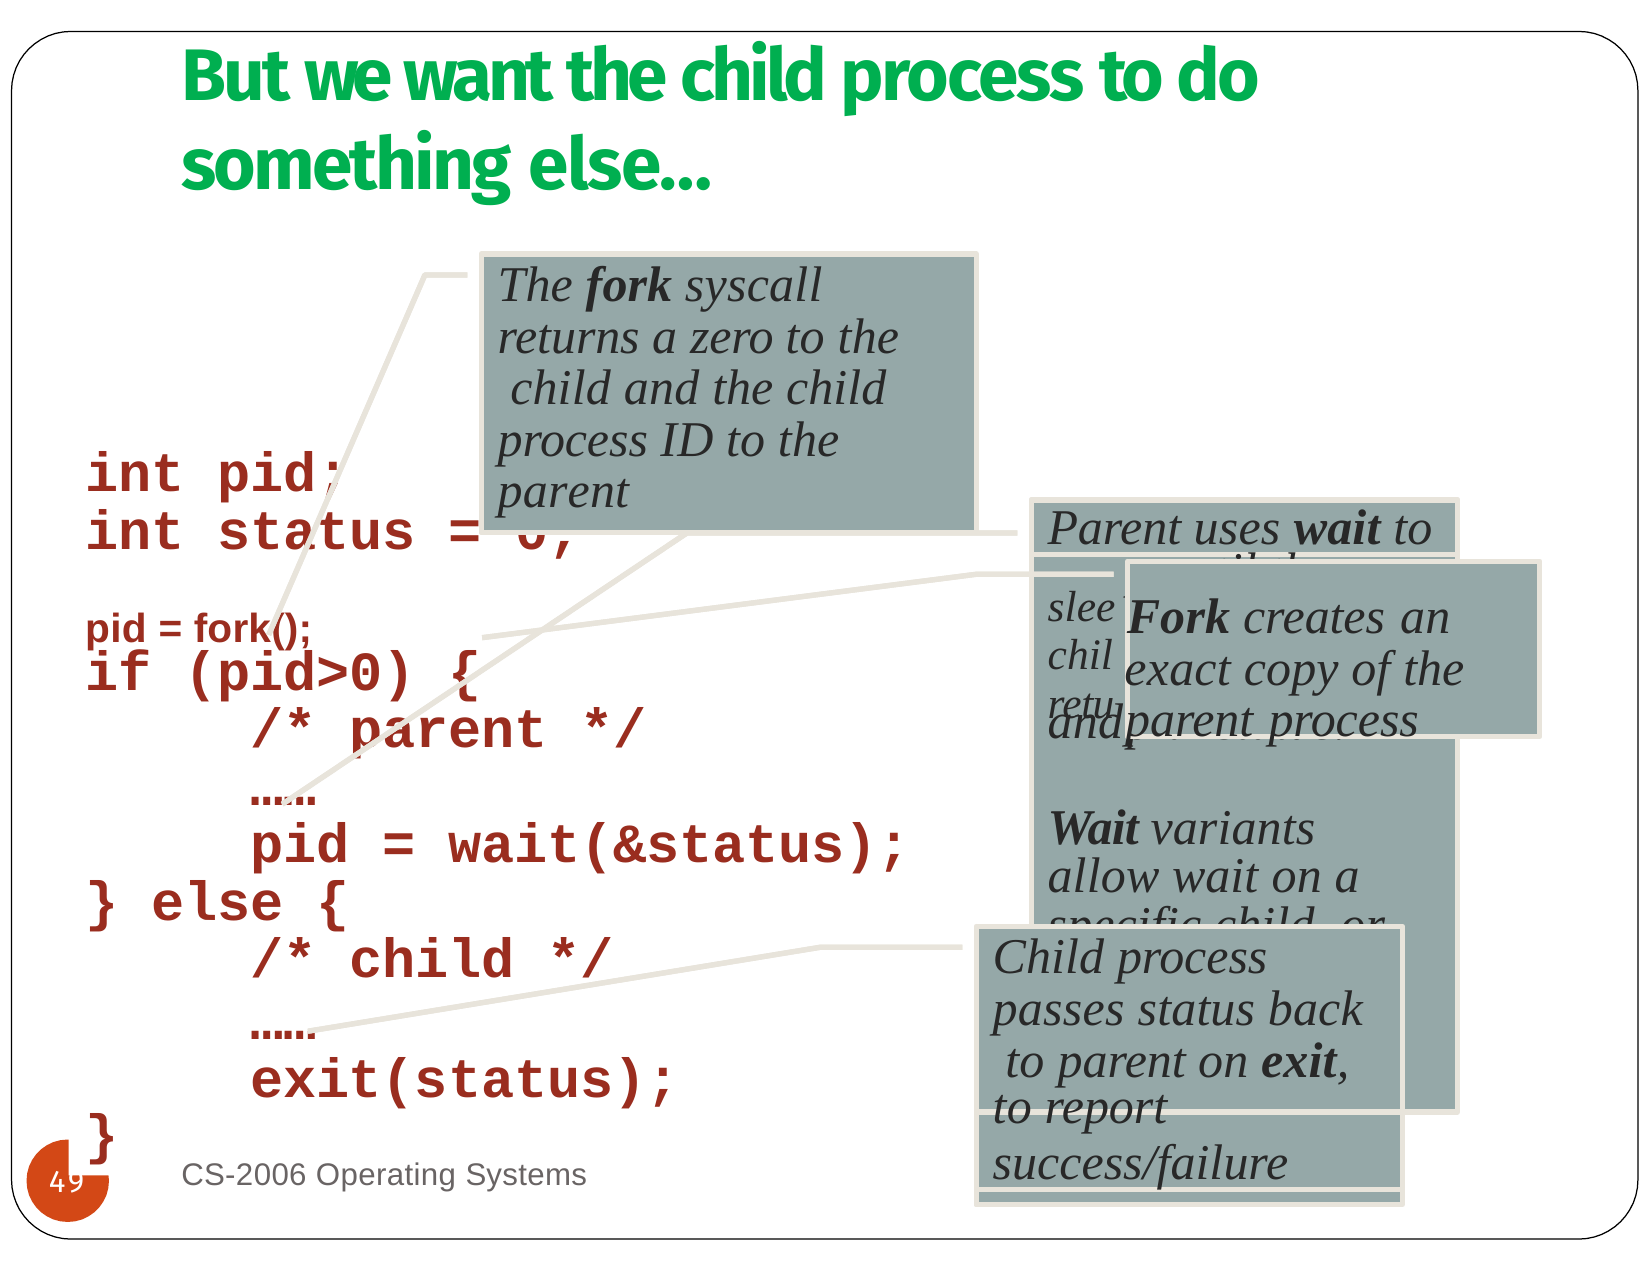

# But we want the child process to do  something else…
The fork syscall  returns a zero to the  child and the child  process ID to the

int pid;

parent
int status = 0;
pid = fork();

Parent uses wait to
p until the
d exits; wait  rns child pid  status.
slee Fork creates an

chil exact copy of the
if (pid>0) {
/* parent */
……
pid = wait(&status);
} else {
/* child */
……  exit(status);
retu parent process
and
Wait variants  allow wait on a
specific child, or
Child process

notification of  stops and other  signals
passes status back  to parent on exit,
}
to report
success/failure

CS-2006 Operating Systems
49